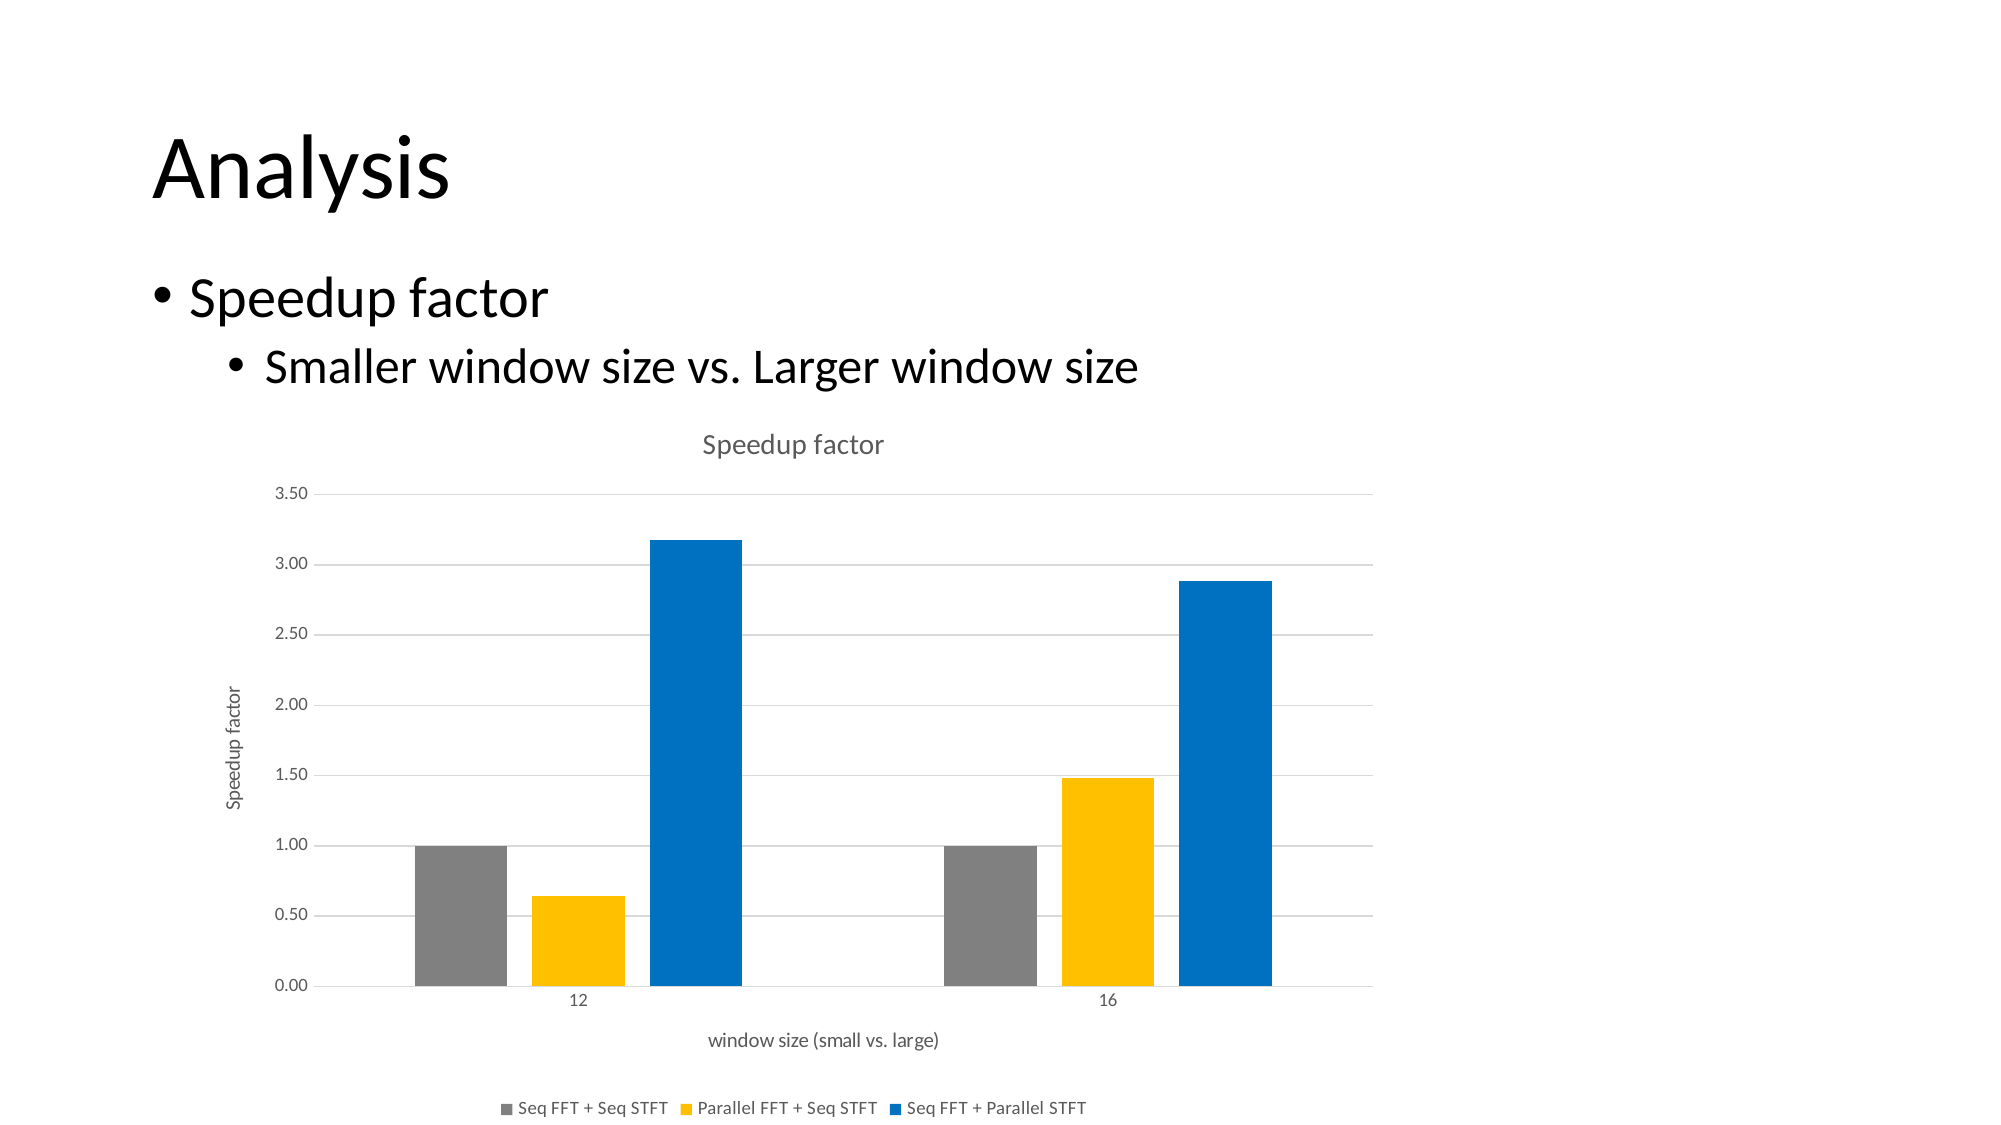

# Analysis
Speedup factor
Smaller window size vs. Larger window size

### Chart: Speedup factor

| Category | Seq FFT + Seq STFT | Parallel FFT + Seq STFT | Seq FFT + Parallel STFT |
|---|---|---|---|
| 12 | 1.0 | 0.6448206808665574 | 3.179533213644524 |
| 16 | 1.0 | 1.4847146739130435 | 2.8851485148514855 |